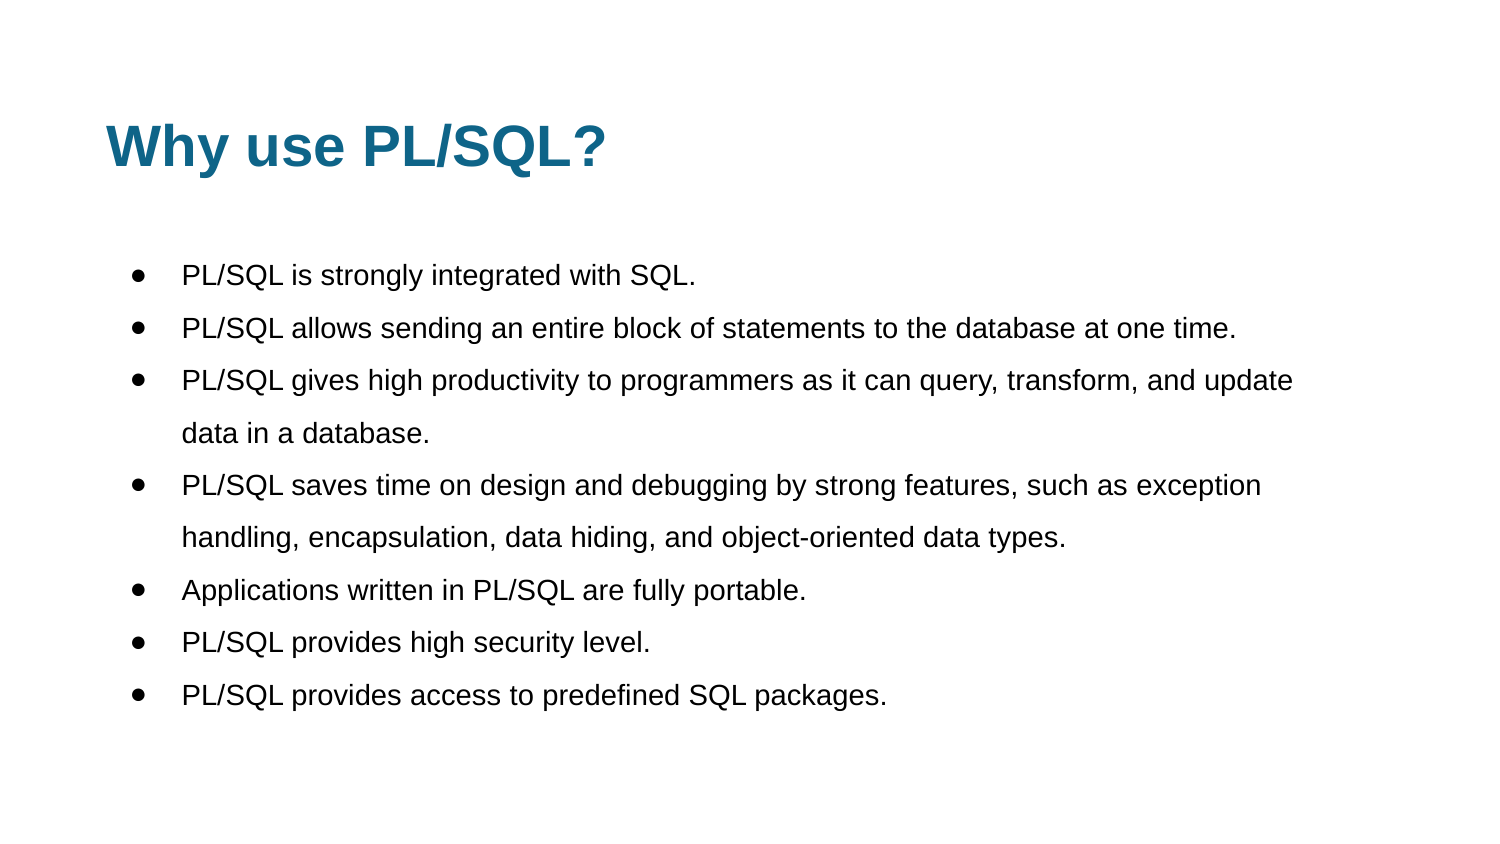

Why use PL/SQL?
PL/SQL is strongly integrated with SQL.
PL/SQL allows sending an entire block of statements to the database at one time.
PL/SQL gives high productivity to programmers as it can query, transform, and update data in a database.
PL/SQL saves time on design and debugging by strong features, such as exception handling, encapsulation, data hiding, and object-oriented data types.
Applications written in PL/SQL are fully portable.
PL/SQL provides high security level.
PL/SQL provides access to predefined SQL packages.